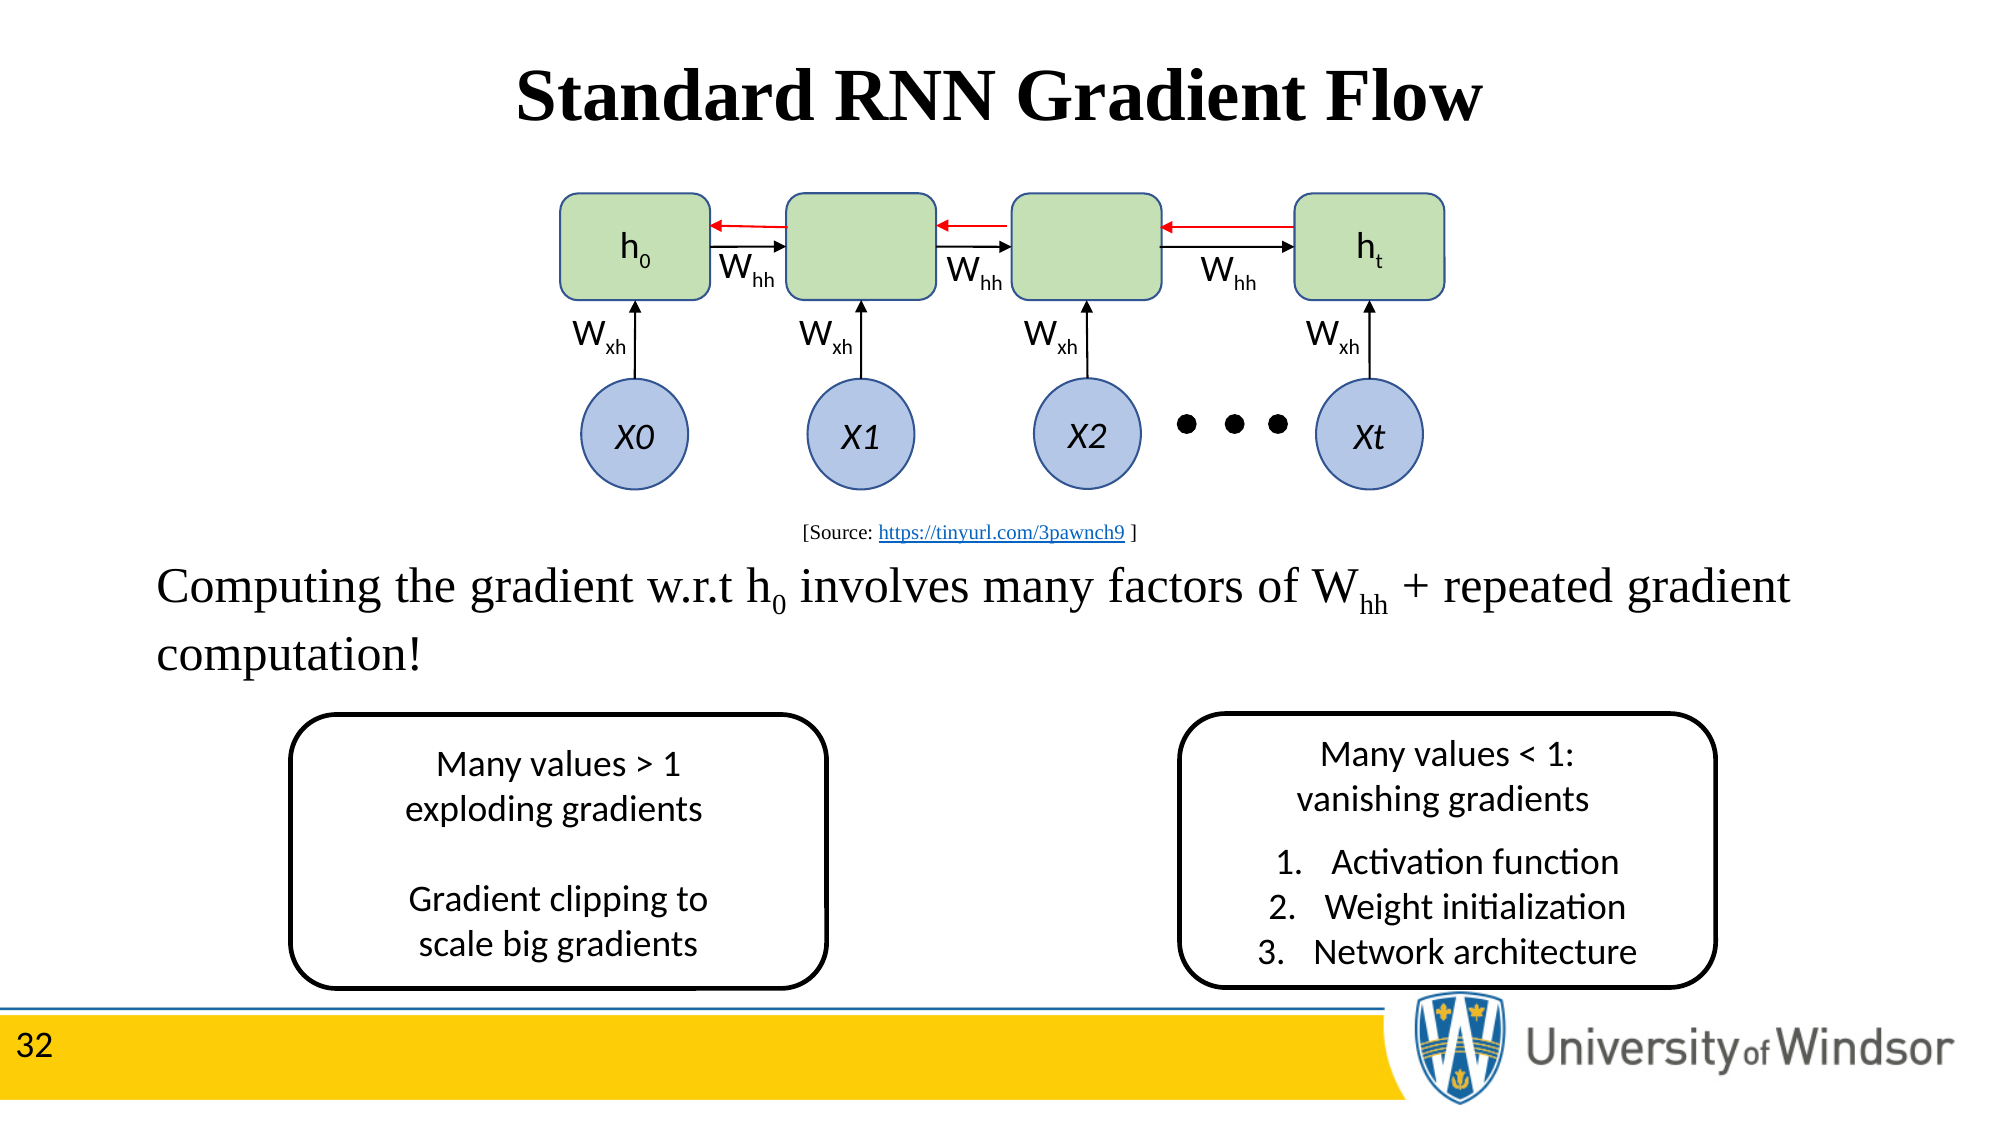

# Standard RNN Gradient Flow

h0

ht
Whh
Whh
Whh
Wxh
Wxh
Wxh
Wxh
X2
X0
X1
Xt

[Source: https://tinyurl.com/3pawnch9 ]
Computing the gradient w.r.t h0 involves many factors of Whh + repeated gradient computation!
Many values < 1:
vanishing gradients

Activation function
Weight initialization
Network architecture
Many values > 1
exploding gradients

Gradient clipping to
scale big gradients
32